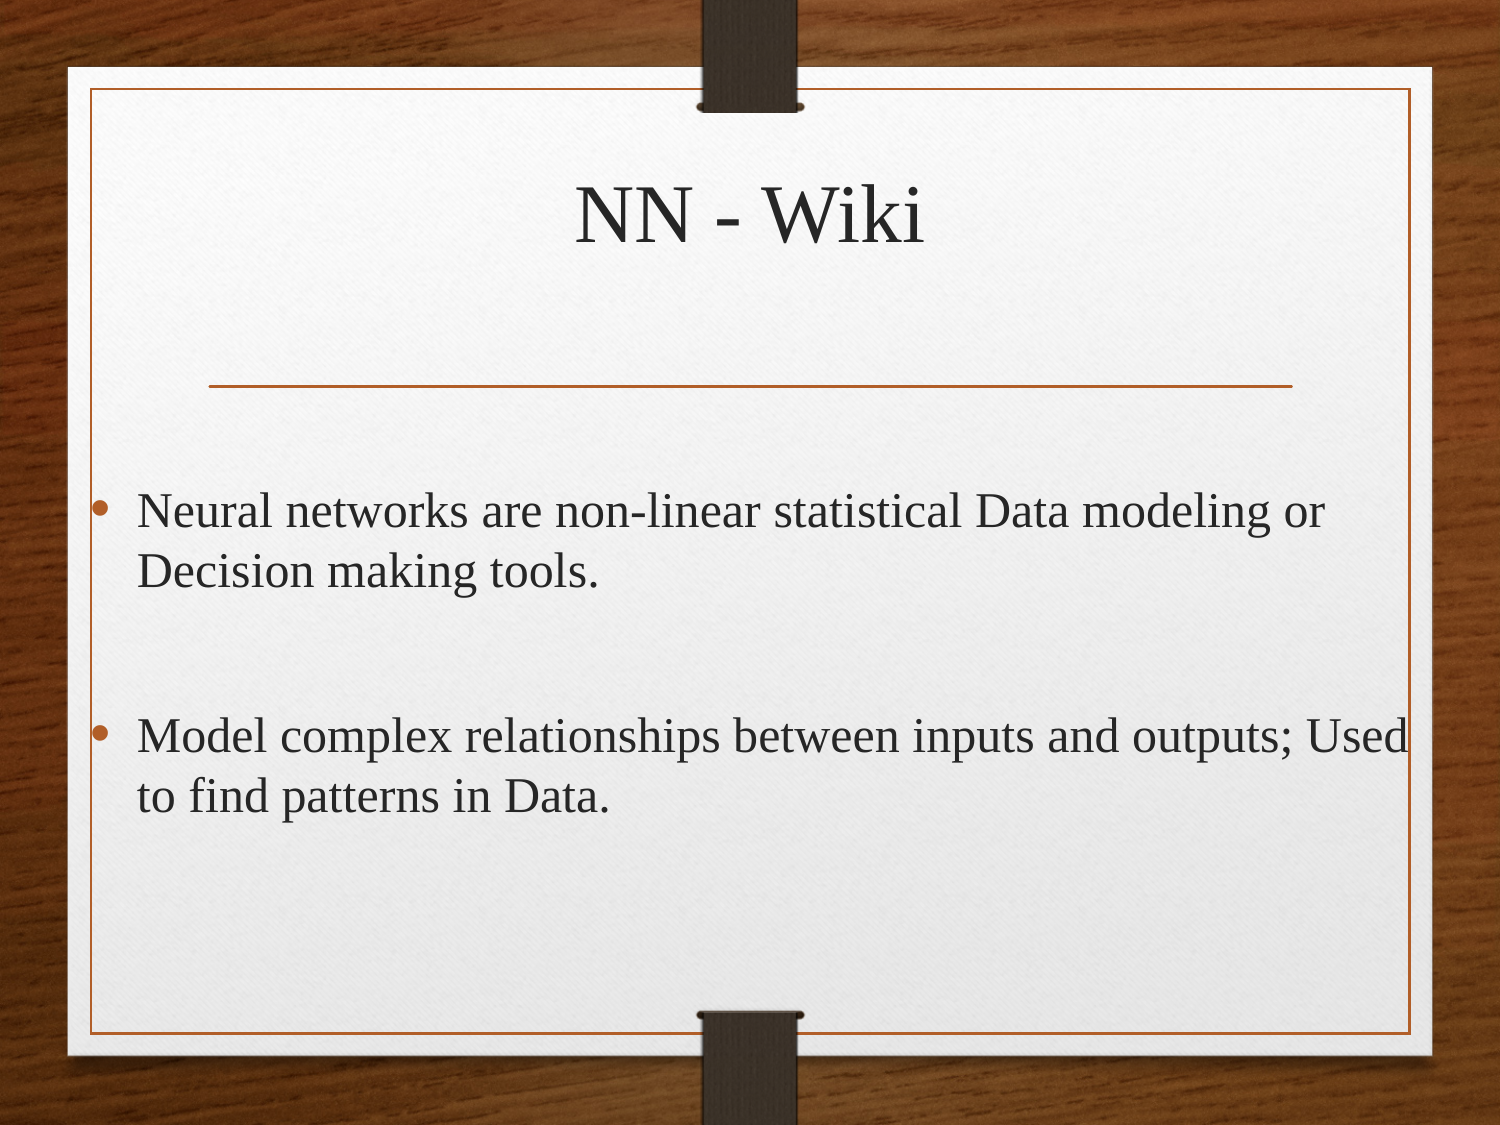

# NN - Wiki
Neural networks are non-linear statistical Data modeling or Decision making tools.

Model complex relationships between inputs and outputs; Used to find patterns in Data.